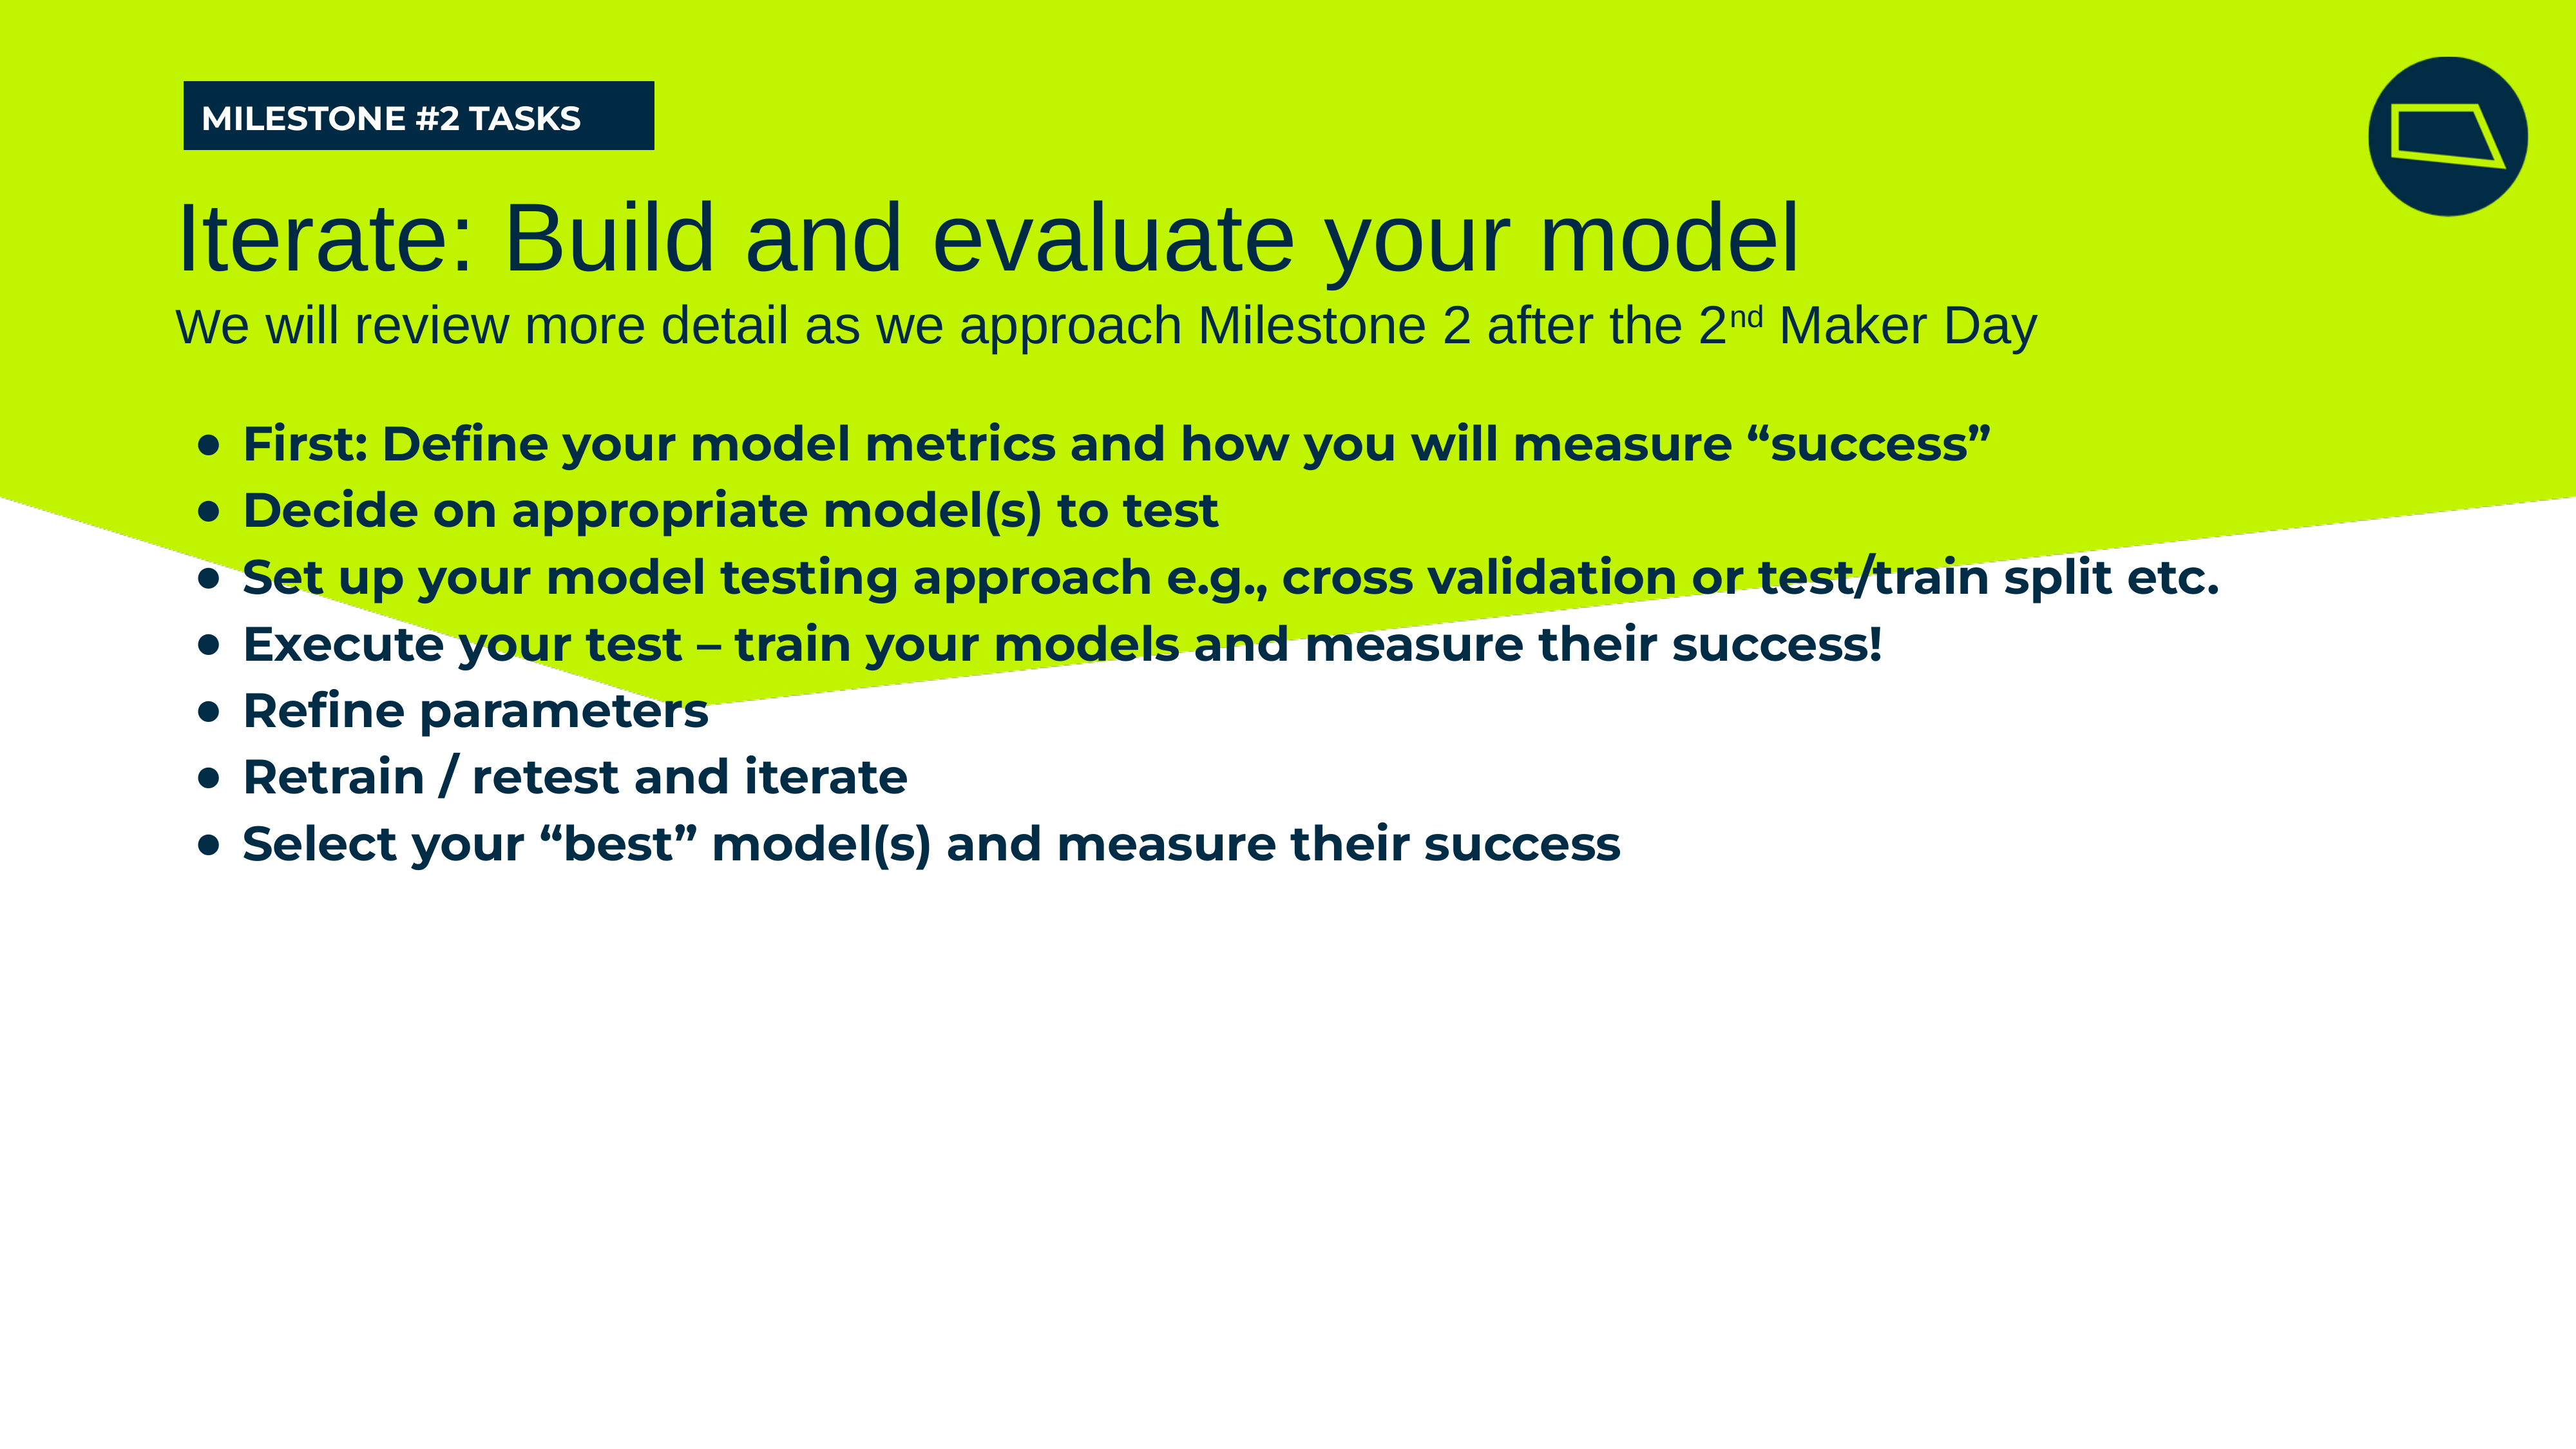

MILESTONE #2 TASKS
# Iterate: Build and evaluate your model We will review more detail as we approach Milestone 2 after the 2nd Maker Day
First: Define your model metrics and how you will measure “success”
Decide on appropriate model(s) to test
Set up your model testing approach e.g., cross validation or test/train split etc.
Execute your test – train your models and measure their success!
Refine parameters
Retrain / retest and iterate
Select your “best” model(s) and measure their success